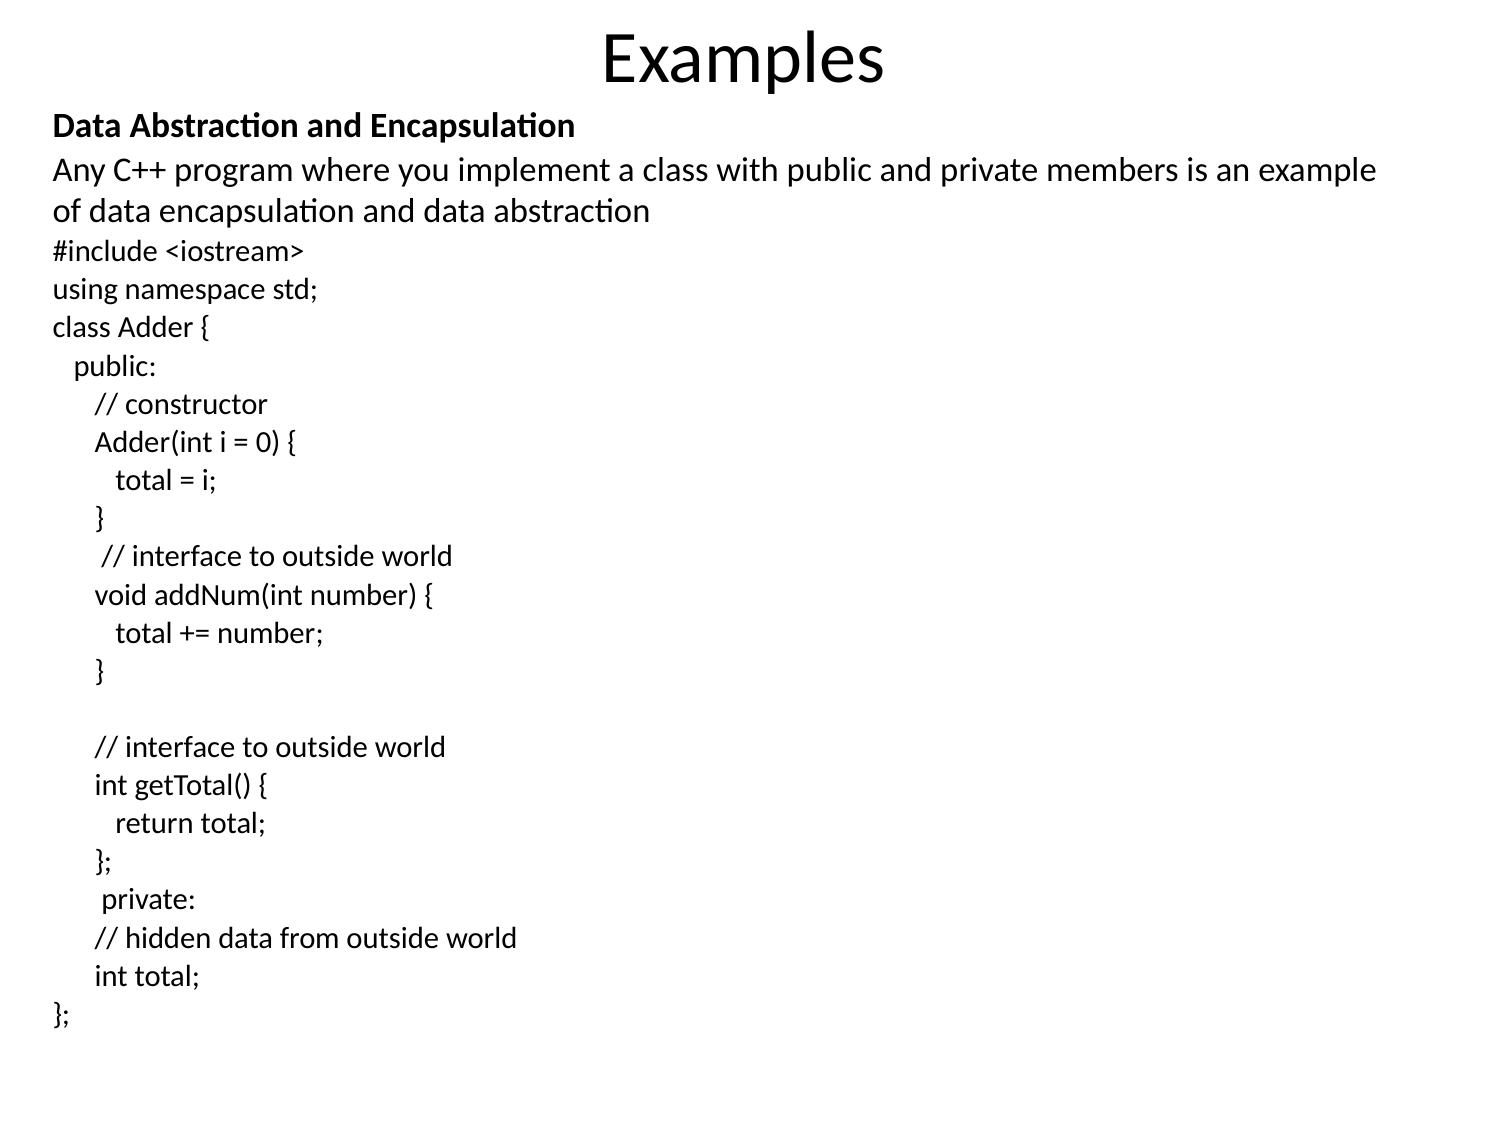

# Examples

Data Abstraction and Encapsulation
Any C++ program where you implement a class with public and private members is an example of data encapsulation and data abstraction
#include <iostream>
using namespace std;
class Adder {
   public:
      // constructor
      Adder(int i = 0) {
         total = i;
      }
       // interface to outside world
      void addNum(int number) {
         total += number;
      }

      // interface to outside world
      int getTotal() {
         return total;
      };
       private:
      // hidden data from outside world
      int total;
};